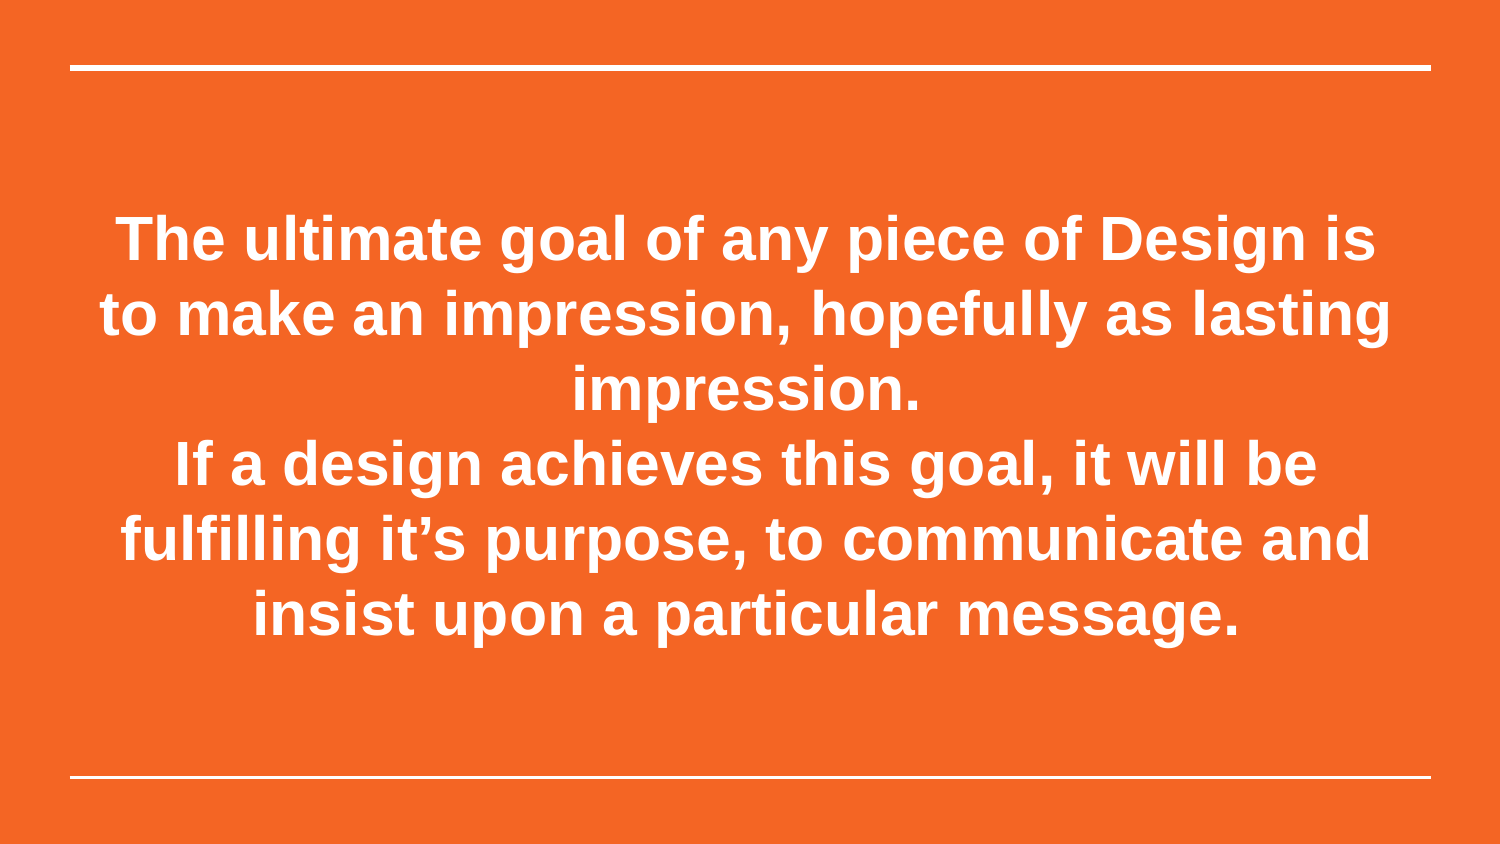

# The ultimate goal of any piece of Design is to make an impression, hopefully as lasting impression.
If a design achieves this goal, it will be fulfilling it’s purpose, to communicate and insist upon a particular message.